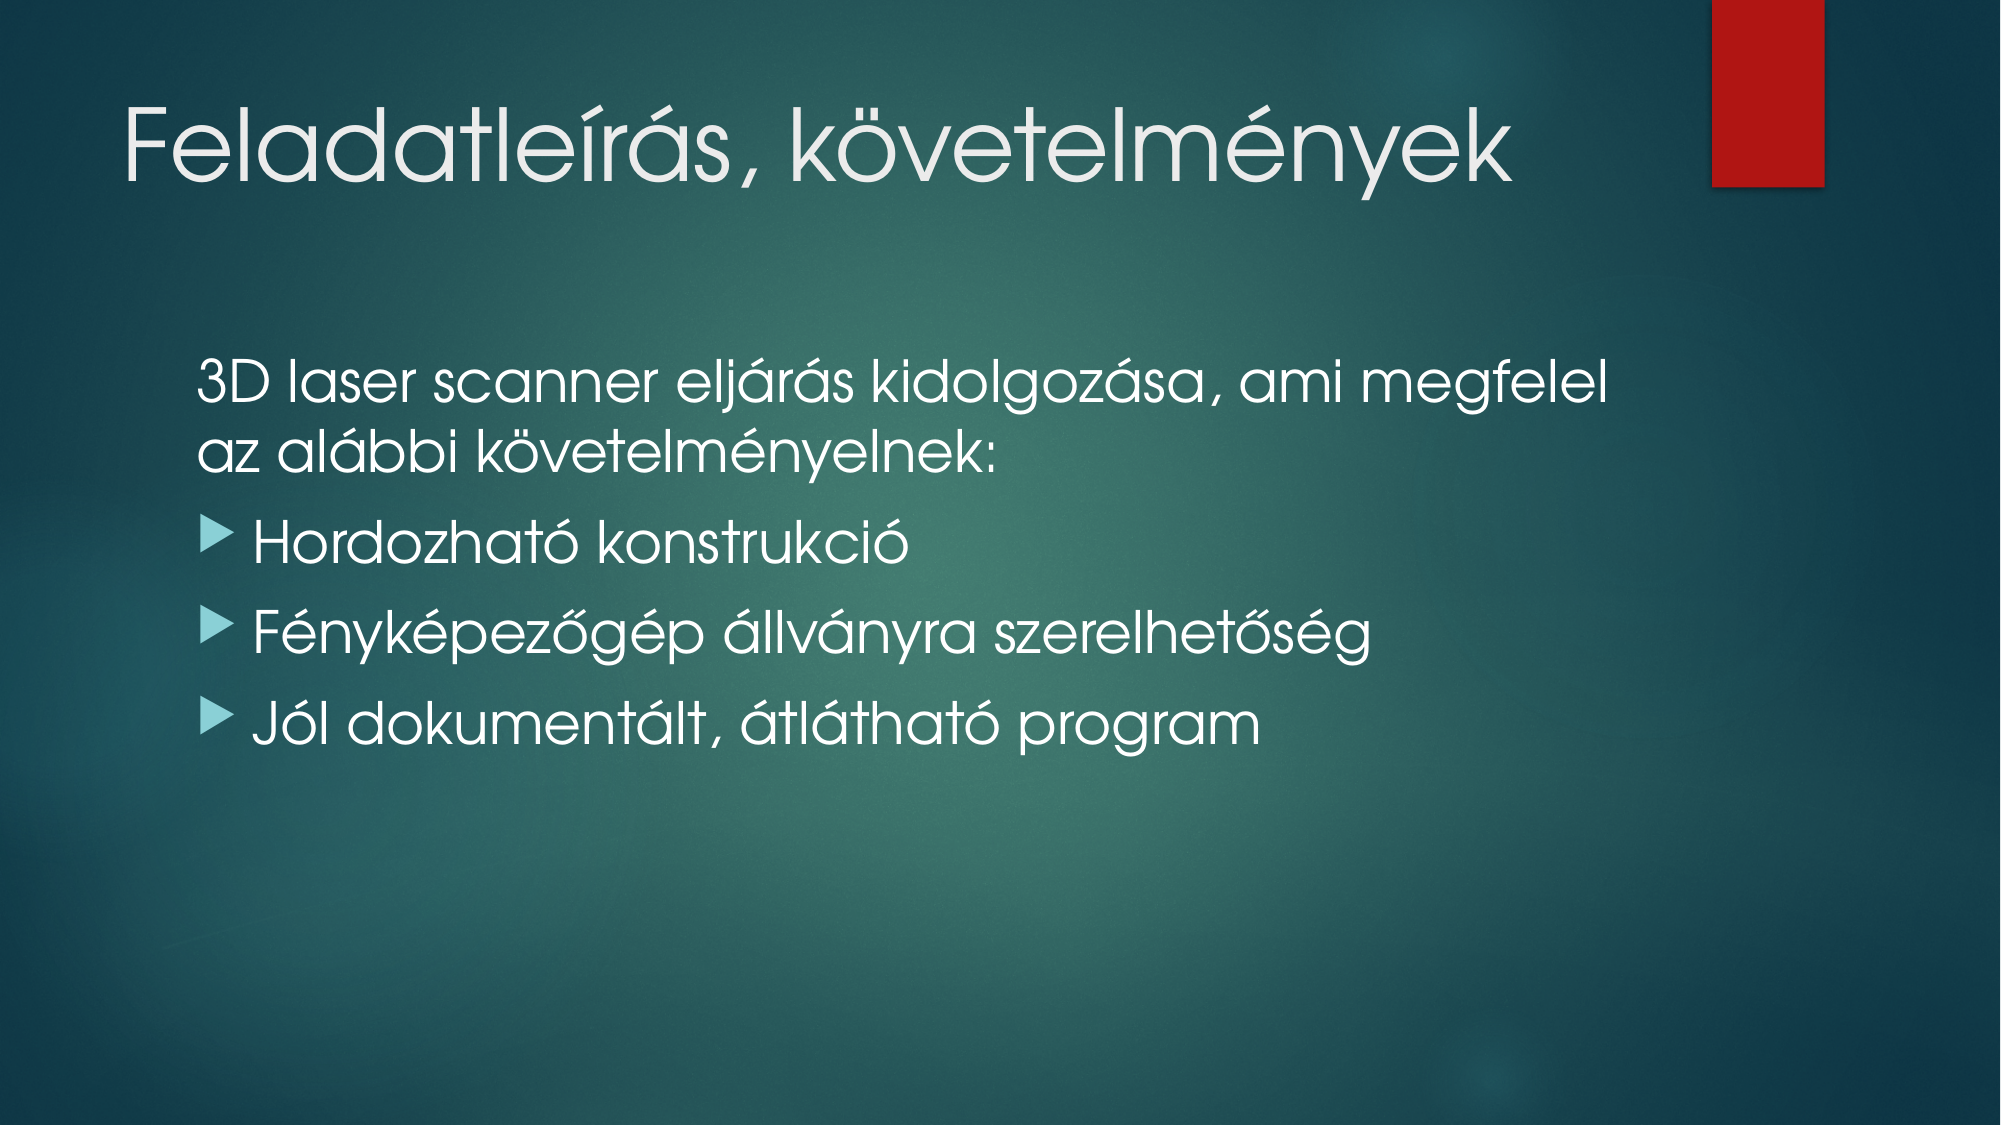

# Feladatleírás, követelmények
3D laser scanner eljárás kidolgozása, ami megfelel az alábbi követelményelnek:
Hordozható konstrukció
Fényképezőgép állványra szerelhetőség
Jól dokumentált, átlátható program